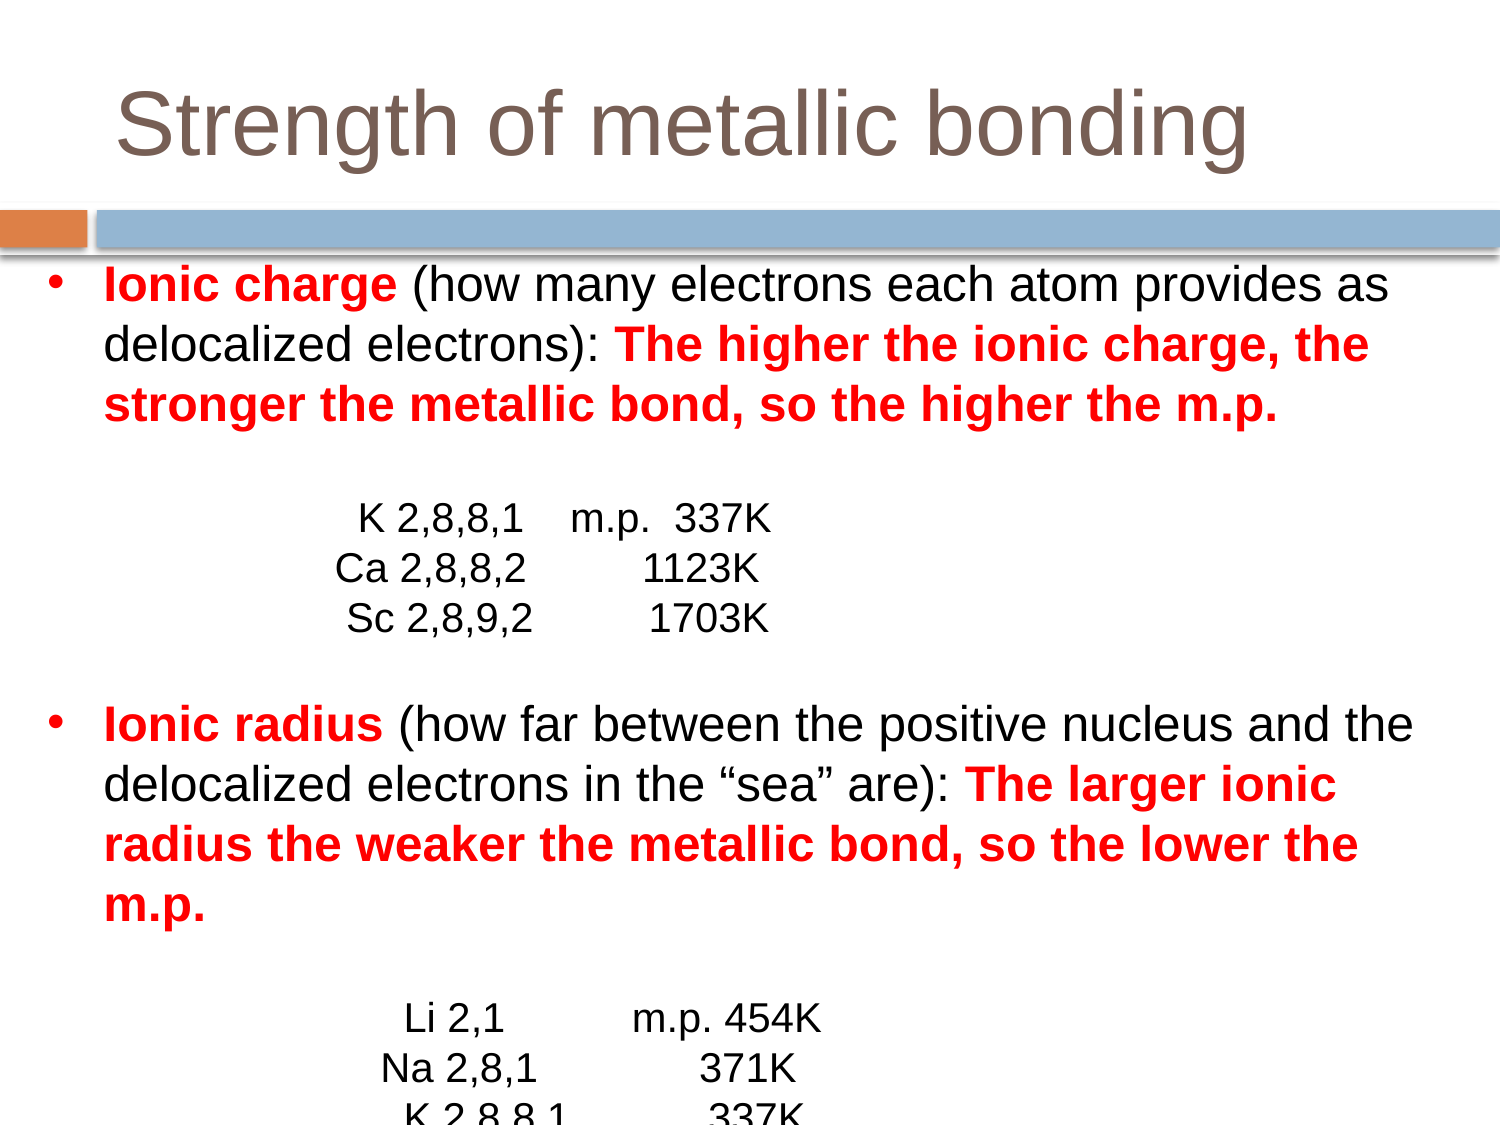

# Strength of metallic bonding
Ionic charge (how many electrons each atom provides as delocalized electrons): The higher the ionic charge, the stronger the metallic bond, so the higher the m.p.

                           K 2,8,8,1    m.p.  337K
                         Ca 2,8,8,2          1123K
                          Sc 2,8,9,2          1703K

Ionic radius (how far between the positive nucleus and the delocalized electrons in the “sea” are): The larger ionic radius the weaker the metallic bond, so the lower the m.p.

                               Li 2,1           m.p. 454K
                             Na 2,8,1              371K
                               K 2,8,8,1            337K